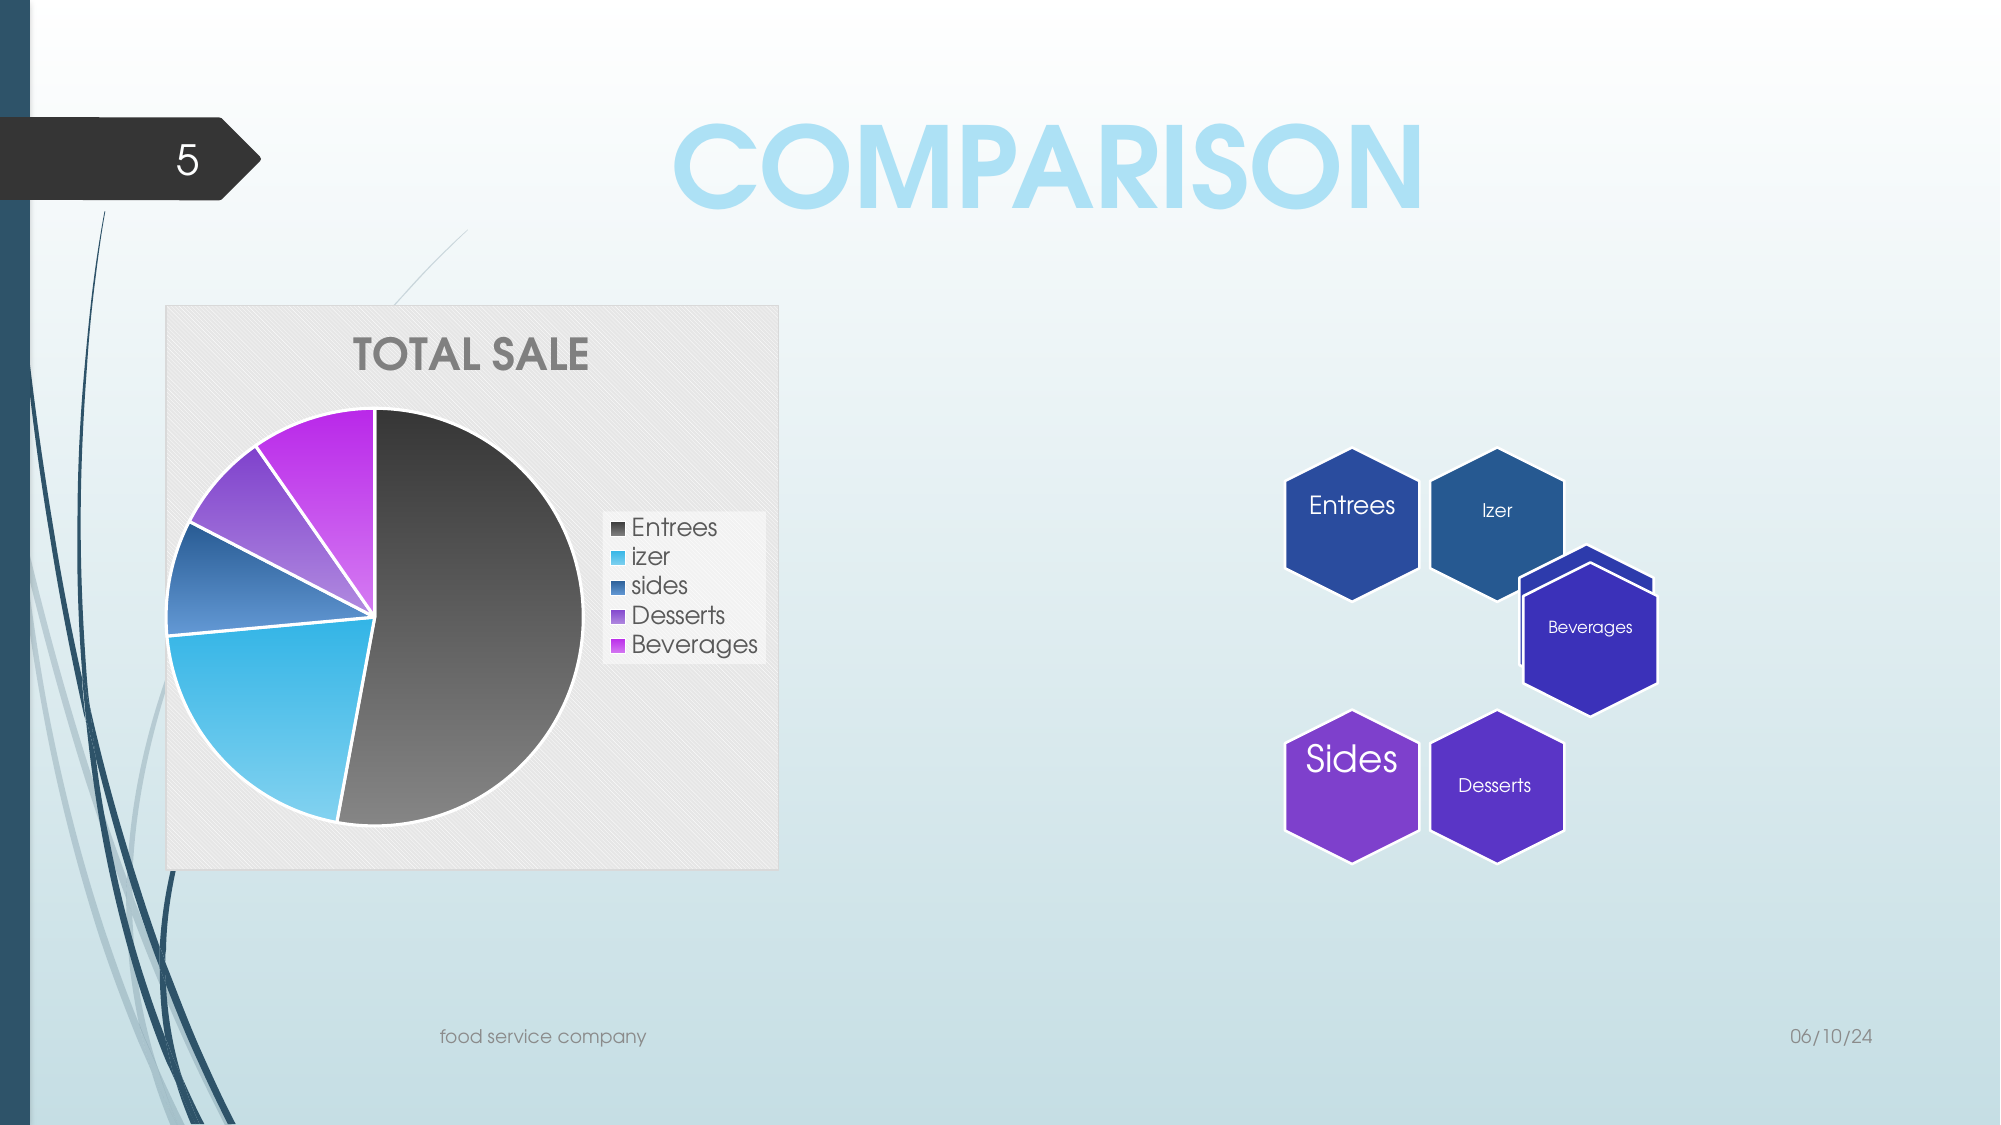

COMPARISON
5
Izer

Entrees

Beverages

Desserts

Sides

### Chart:

| Category | TOTAL SALE |
|---|---|
| Entrees | 8.2 |
| izer | 3.2 |
| sides | 1.4 |
| Desserts | 1.2 |
| Beverages | 1.5 |
06/10/24
food service company